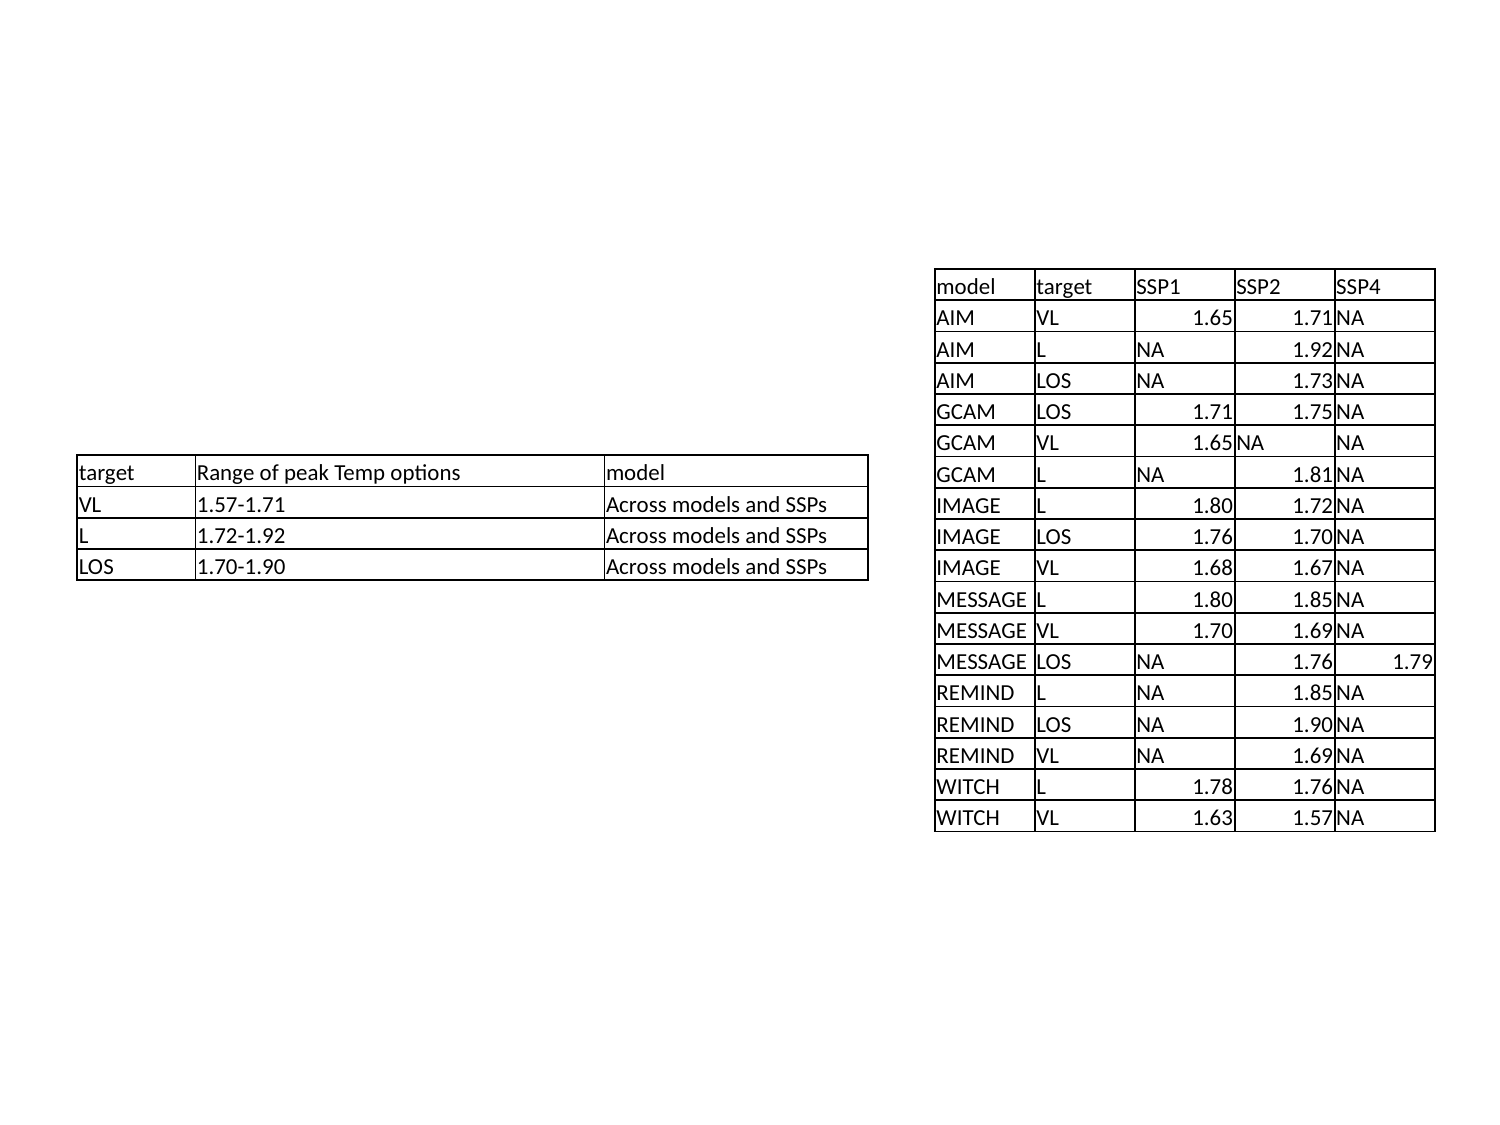

| model | target | SSP1 | SSP2 | SSP4 |
| --- | --- | --- | --- | --- |
| AIM | VL | 1.65 | 1.71 | NA |
| AIM | L | NA | 1.92 | NA |
| AIM | LOS | NA | 1.73 | NA |
| GCAM | LOS | 1.71 | 1.75 | NA |
| GCAM | VL | 1.65 | NA | NA |
| GCAM | L | NA | 1.81 | NA |
| IMAGE | L | 1.80 | 1.72 | NA |
| IMAGE | LOS | 1.76 | 1.70 | NA |
| IMAGE | VL | 1.68 | 1.67 | NA |
| MESSAGE | L | 1.80 | 1.85 | NA |
| MESSAGE | VL | 1.70 | 1.69 | NA |
| MESSAGE | LOS | NA | 1.76 | 1.79 |
| REMIND | L | NA | 1.85 | NA |
| REMIND | LOS | NA | 1.90 | NA |
| REMIND | VL | NA | 1.69 | NA |
| WITCH | L | 1.78 | 1.76 | NA |
| WITCH | VL | 1.63 | 1.57 | NA |
| target | Range of peak Temp options | model |
| --- | --- | --- |
| VL | 1.57-1.71 | Across models and SSPs |
| L | 1.72-1.92 | Across models and SSPs |
| LOS | 1.70-1.90 | Across models and SSPs |